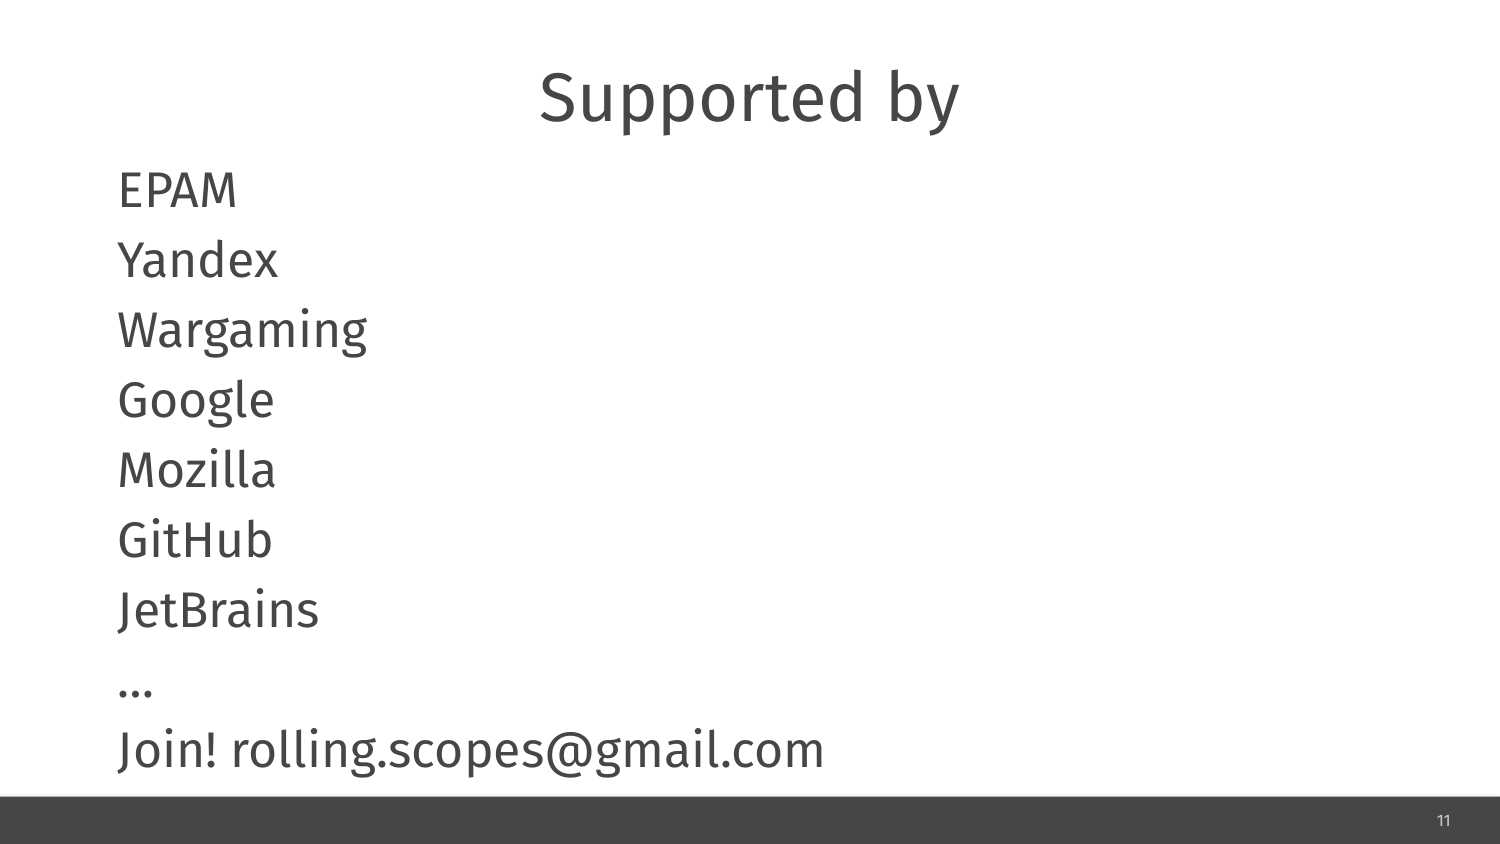

# Supported by
EPAM
Yandex
Wargaming
Google
Mozilla
GitHub
JetBrains
…
Join! rolling.scopes@gmail.com